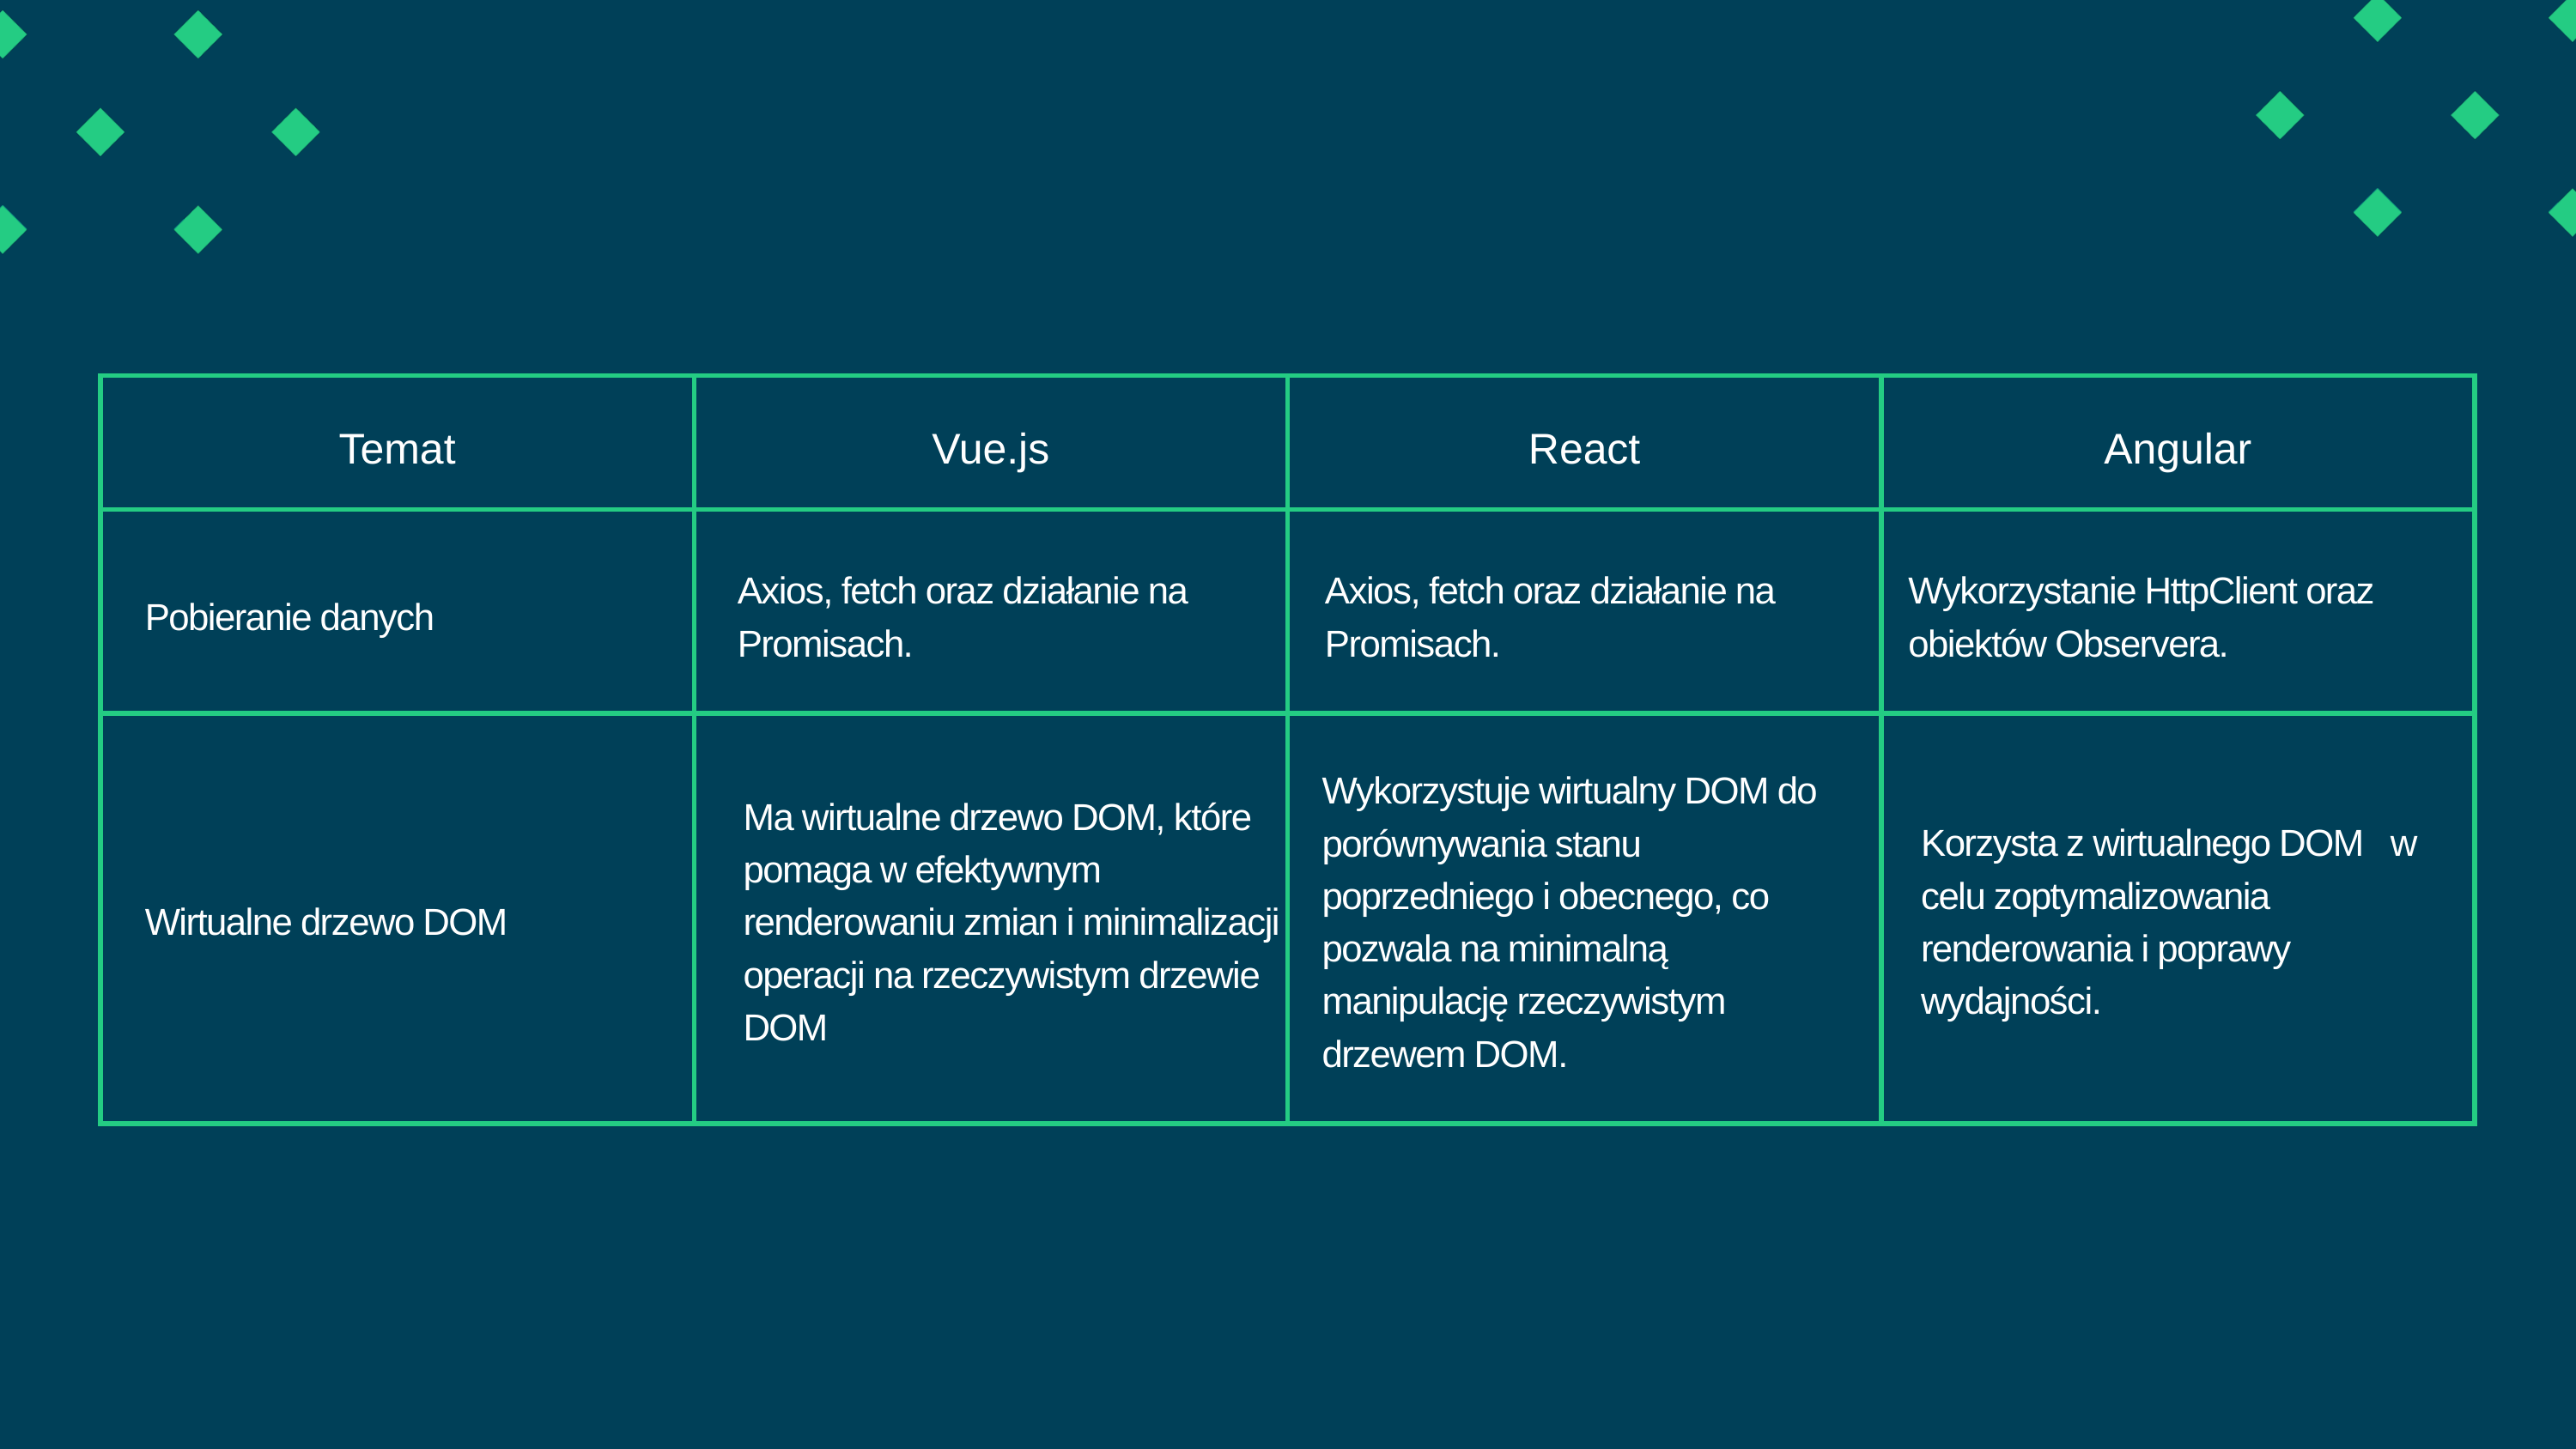

| Temat | Vue.js | React | Angular |
| --- | --- | --- | --- |
|  |  |  |  |
|  |  |  |  |
Axios, fetch oraz działanie na Promisach.
Axios, fetch oraz działanie na Promisach.
Wykorzystanie HttpClient oraz obiektów Observera.
Pobieranie danych
Wykorzystuje wirtualny DOM do porównywania stanu poprzedniego i obecnego, co pozwala na minimalną manipulację rzeczywistym drzewem DOM.
Ma wirtualne drzewo DOM, które pomaga w efektywnym renderowaniu zmian i minimalizacji operacji na rzeczywistym drzewie DOM
Korzysta z wirtualnego DOM   w celu zoptymalizowania renderowania i poprawy wydajności.
Wirtualne drzewo DOM